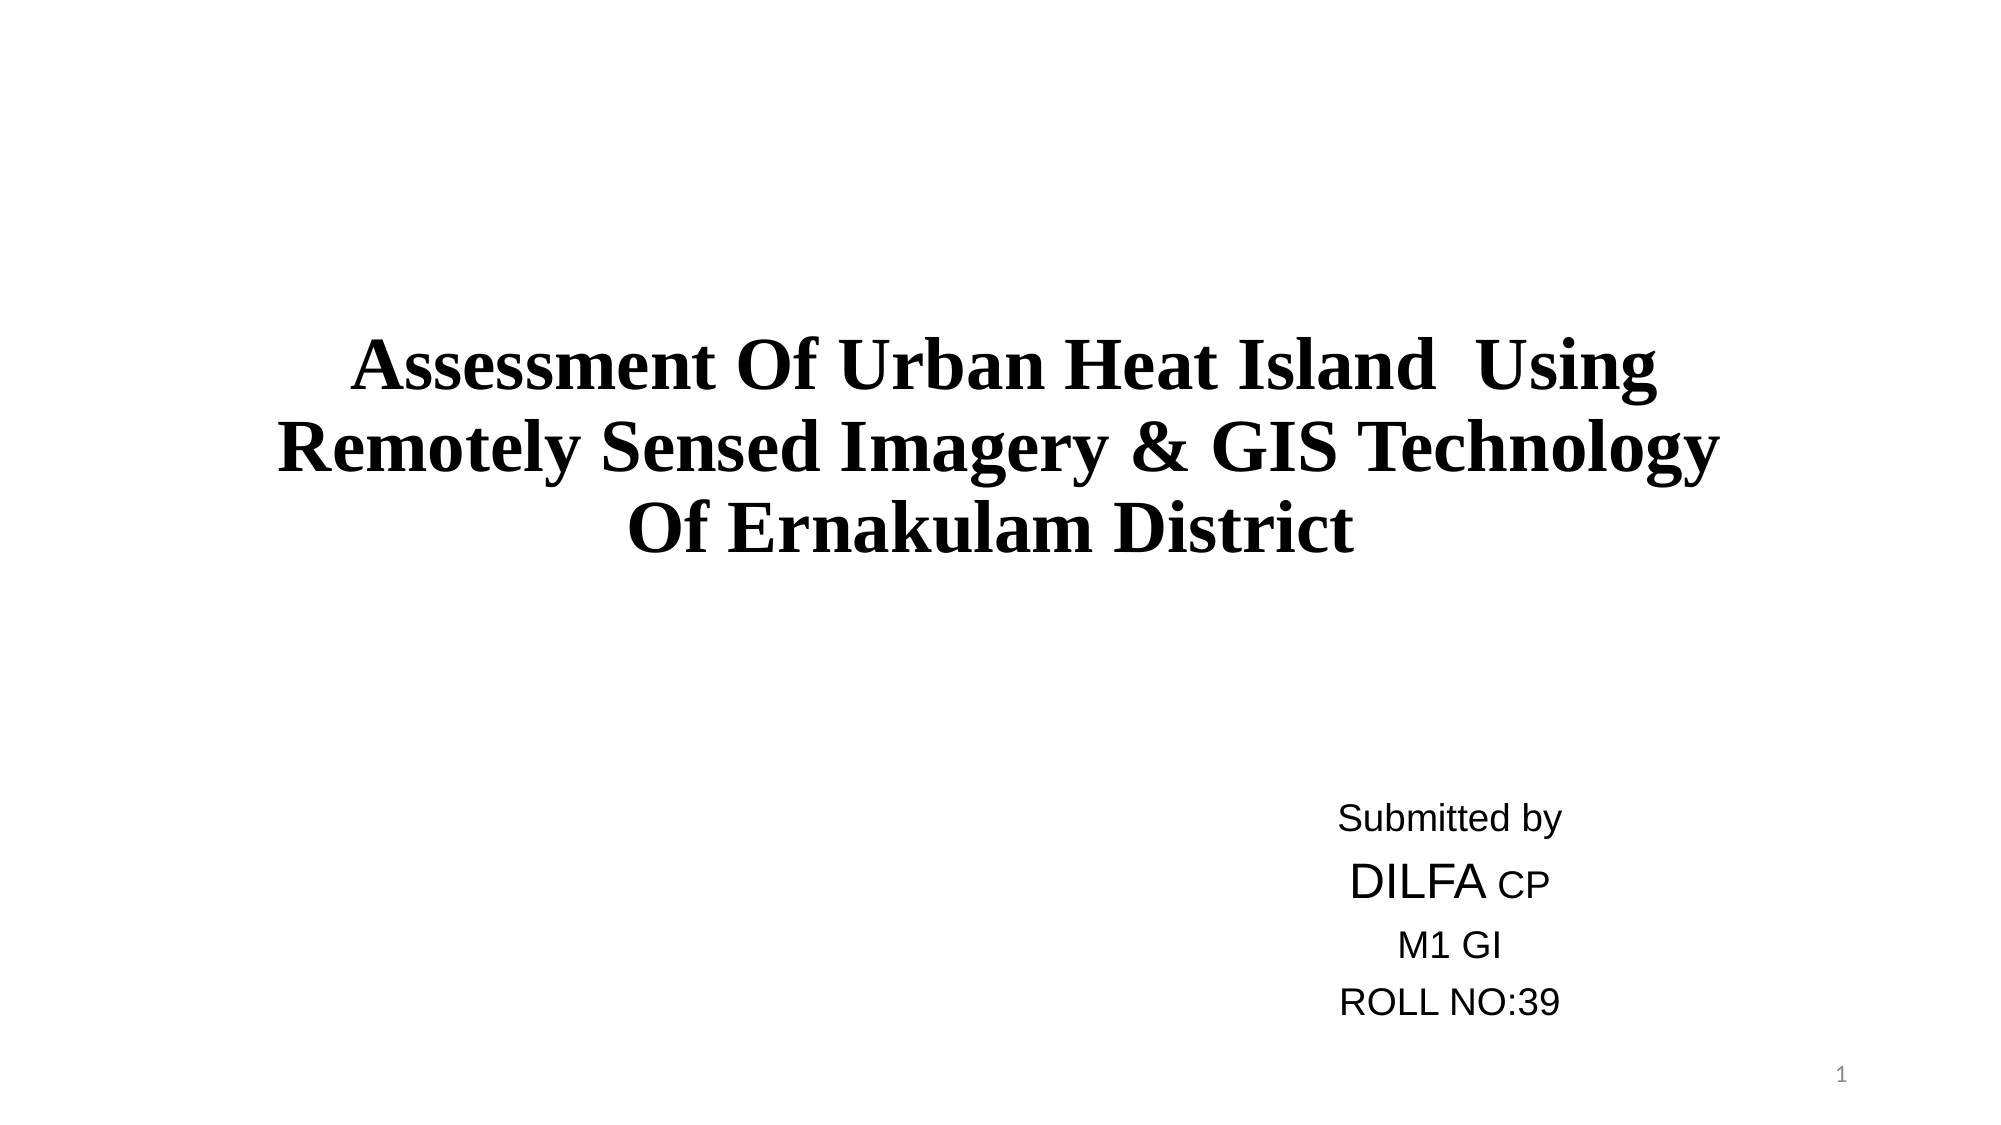

# Assessment Of Urban Heat Island  Using Remotely Sensed Imagery & GIS Technology Of Ernakulam District
Submitted by
DILFA CP
M1 GI
ROLL NO:39
1